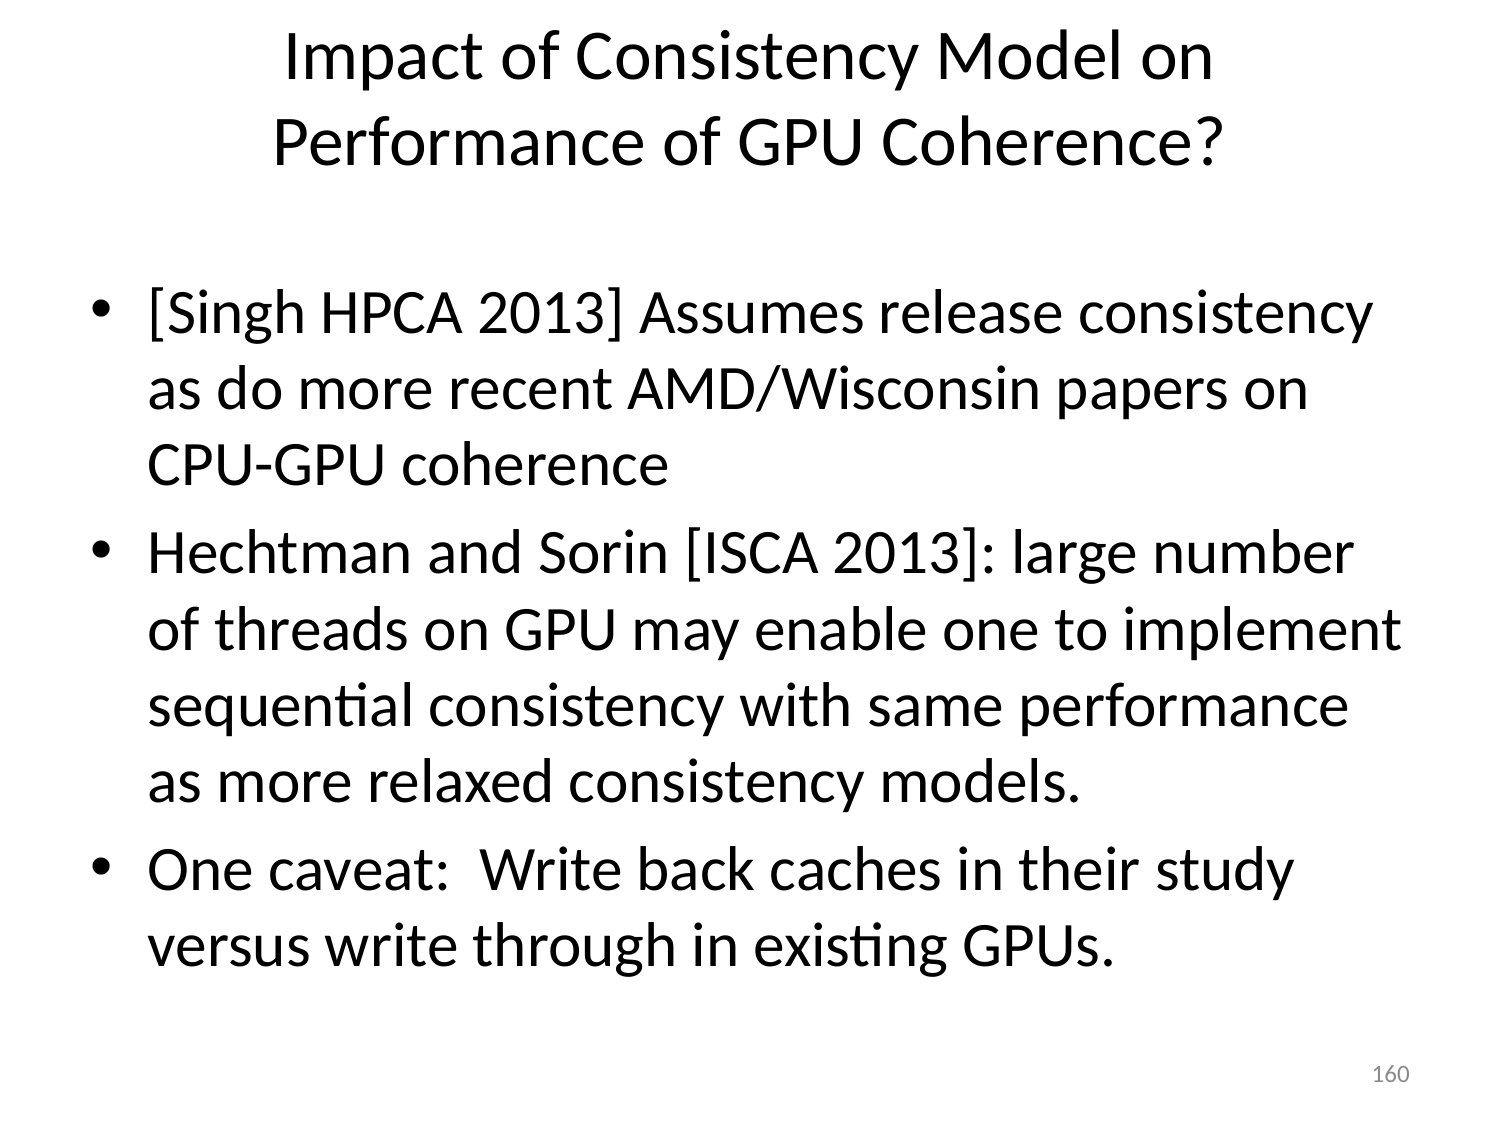

# Impact of Consistency Model on Performance of GPU Coherence?
[Singh HPCA 2013] Assumes release consistency as do more recent AMD/Wisconsin papers on CPU-GPU coherence
Hechtman and Sorin [ISCA 2013]: large number of threads on GPU may enable one to implement sequential consistency with same performance as more relaxed consistency models.
One caveat:  Write back caches in their study versus write through in existing GPUs.
160